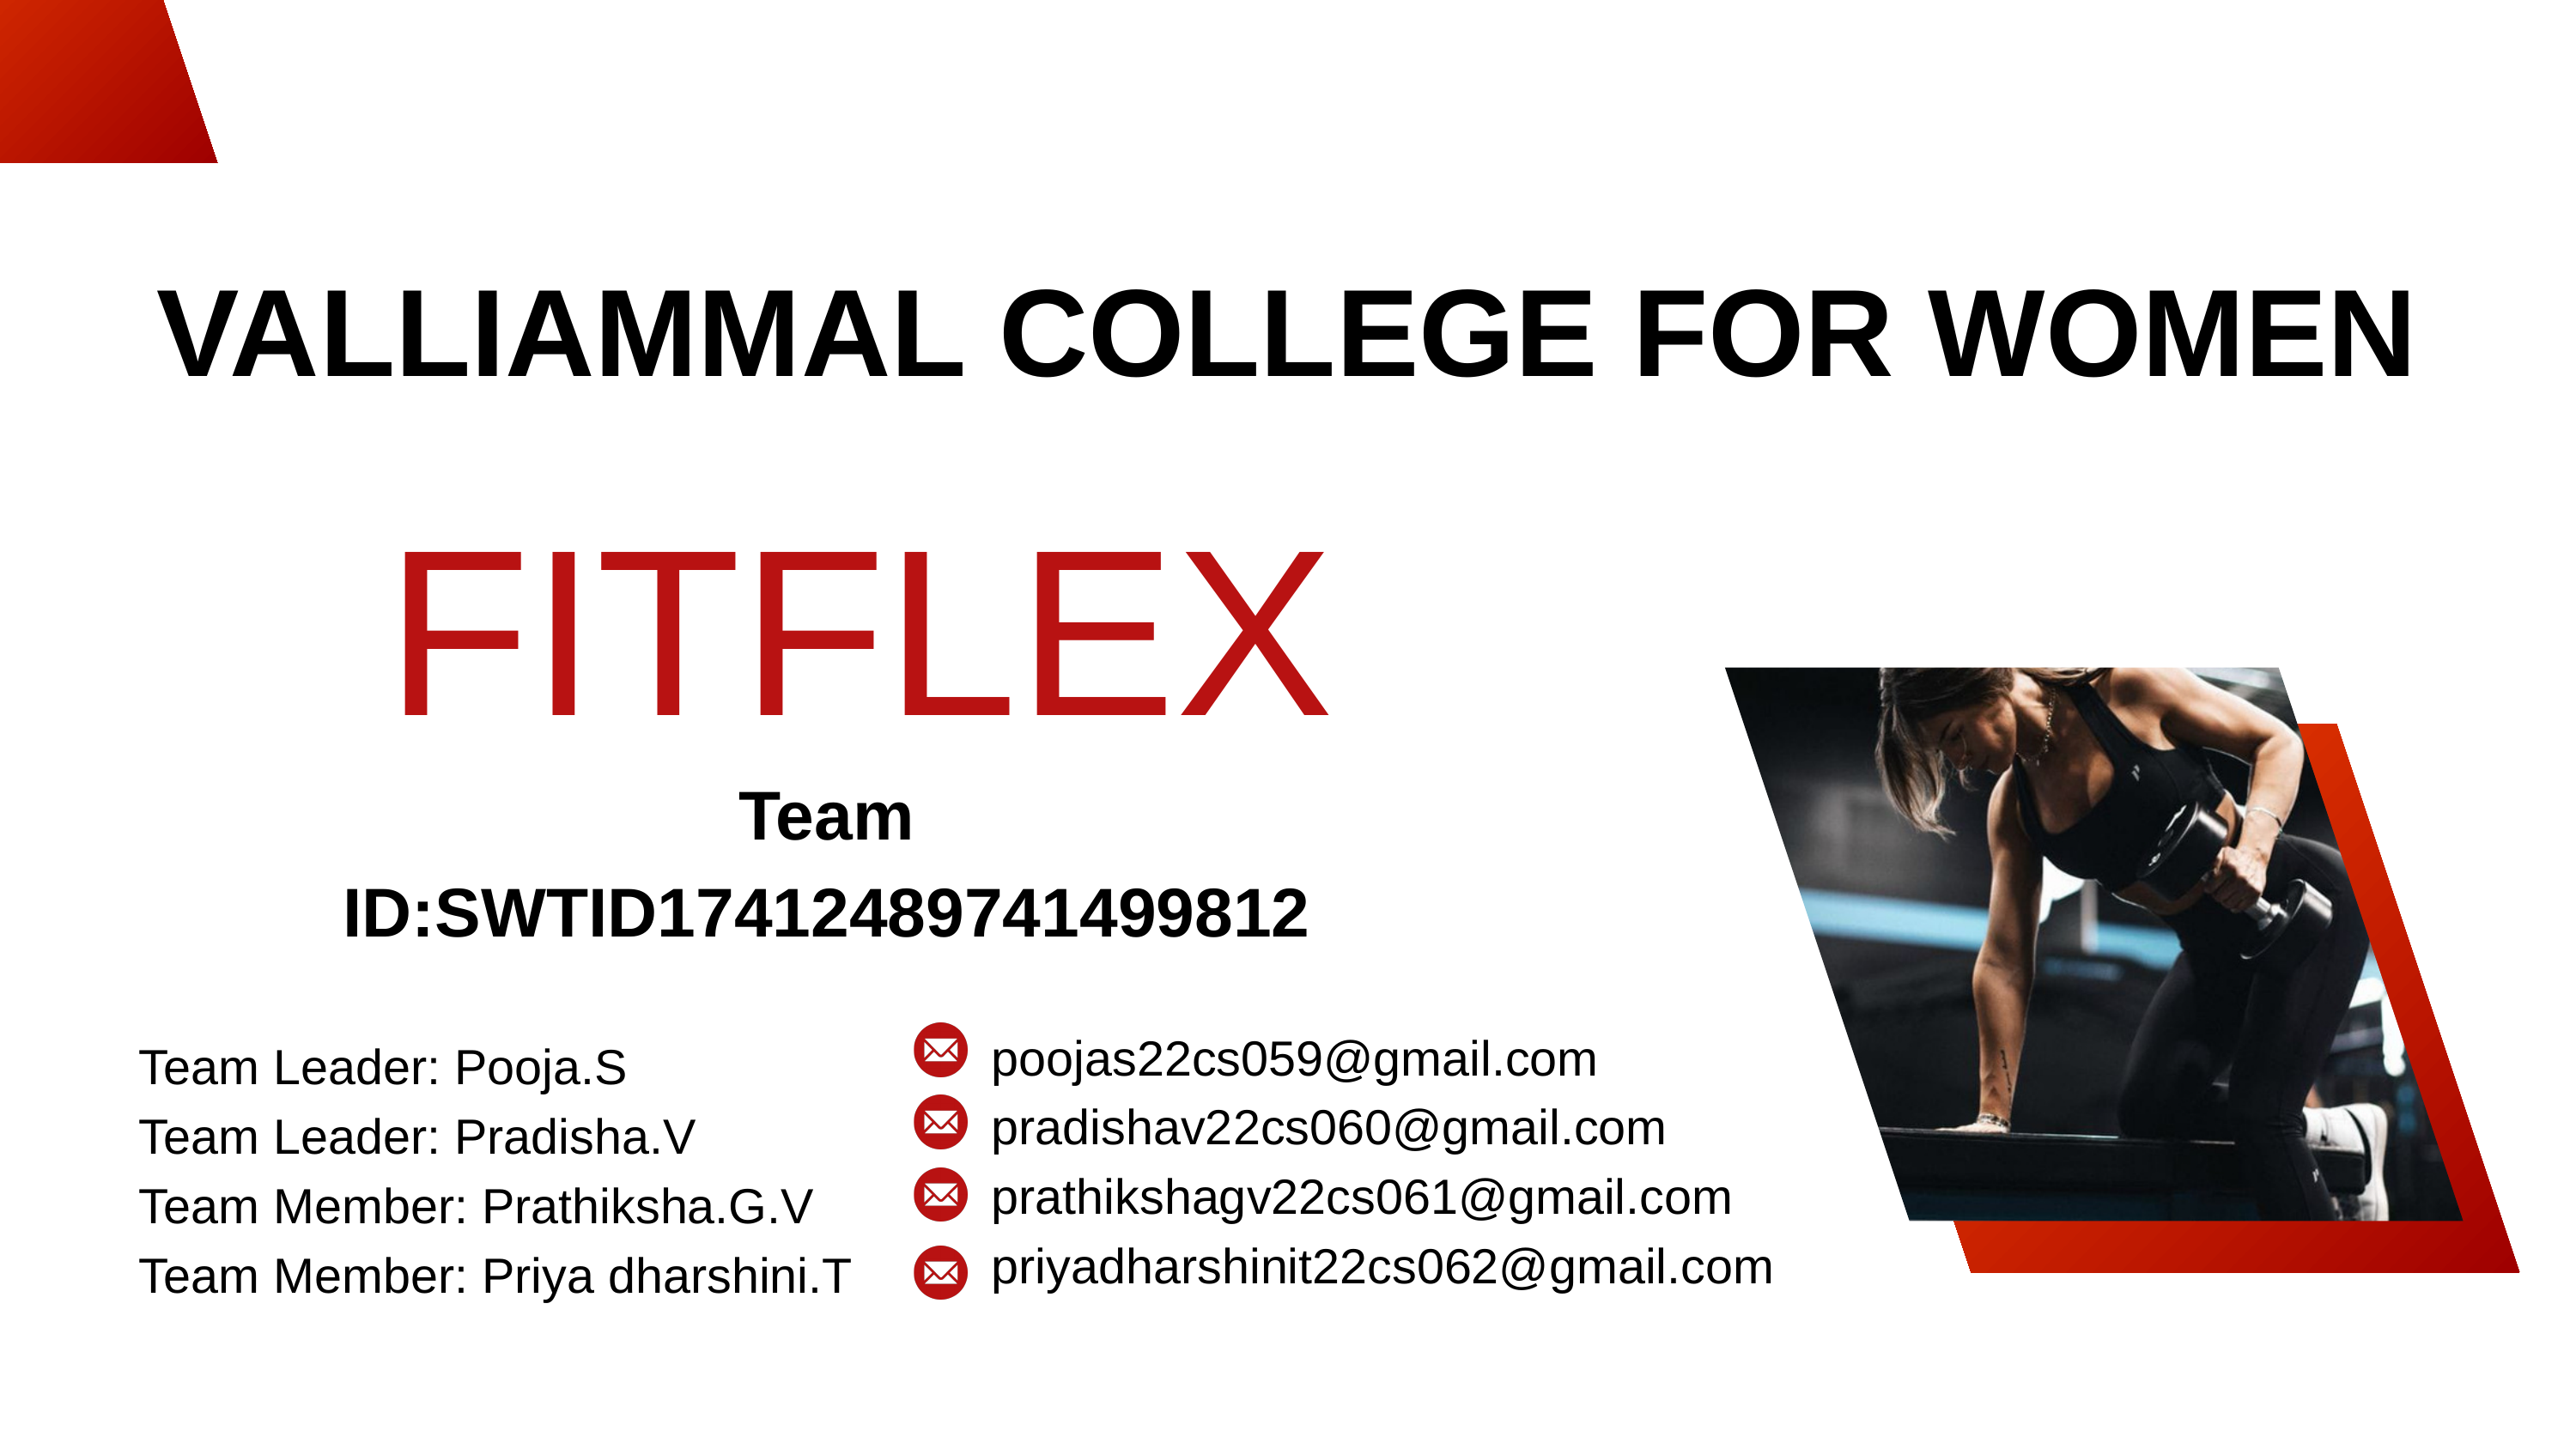

VALLIAMMAL COLLEGE FOR WOMEN
FITFLEX

Team ID:SWTID17412489741499812
poojas22cs059@gmail.com
pradishav22cs060@gmail.com
prathikshagv22cs061@gmail.com
priyadharshinit22cs062@gmail.com

Team Leader: Pooja.S
Team Leader: Pradisha.V
Team Member: Prathiksha.G.V
Team Member: Priya dharshini.T